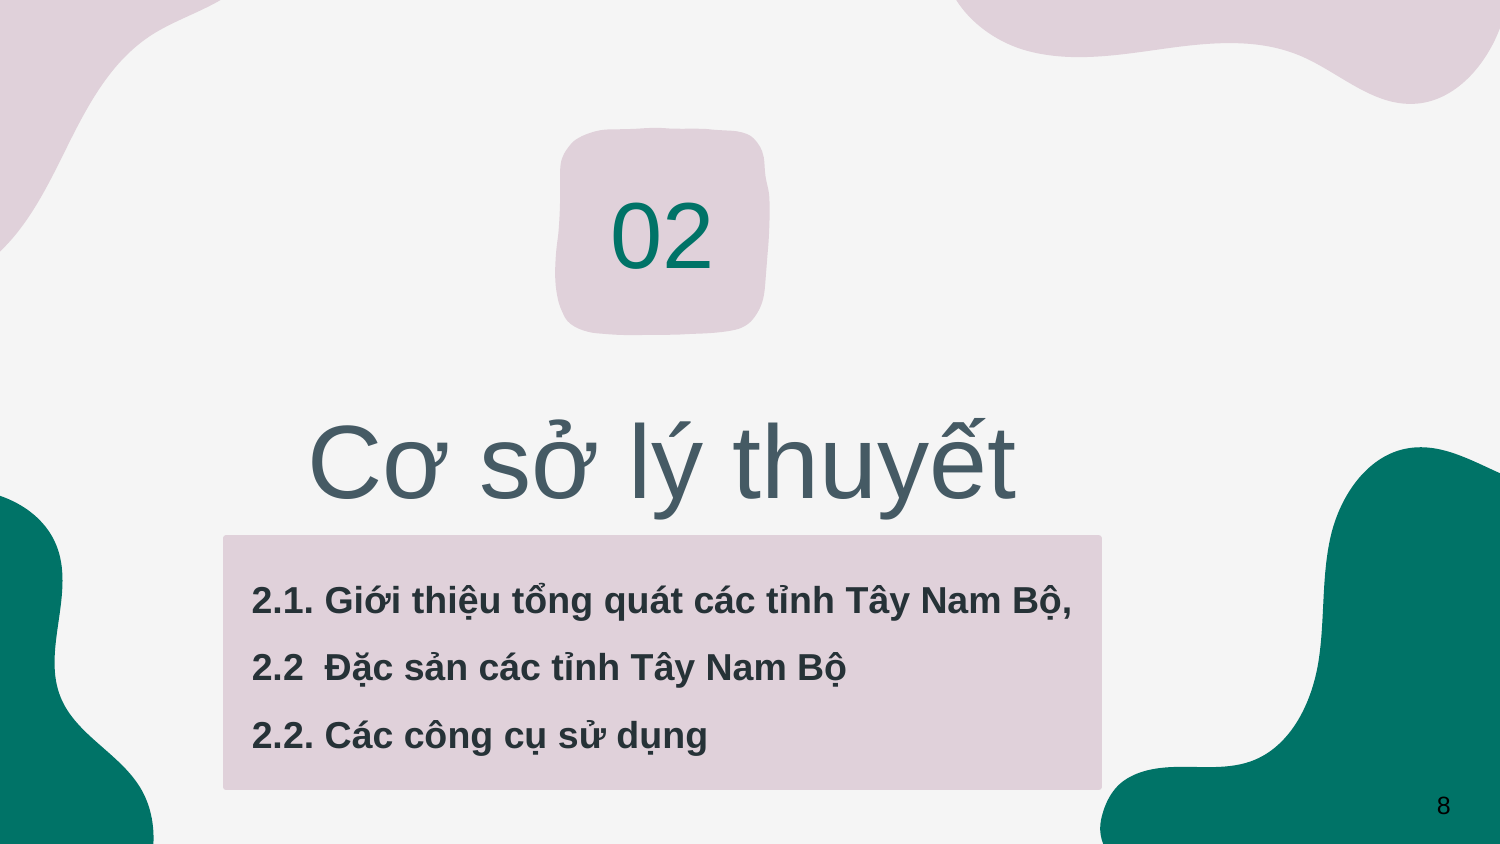

02
# Cơ sở lý thuyết
2.1. Giới thiệu tổng quát các tỉnh Tây Nam Bộ,
 2.2  Đặc sản các tỉnh Tây Nam Bộ
 2.2. Các công cụ sử dụng

8